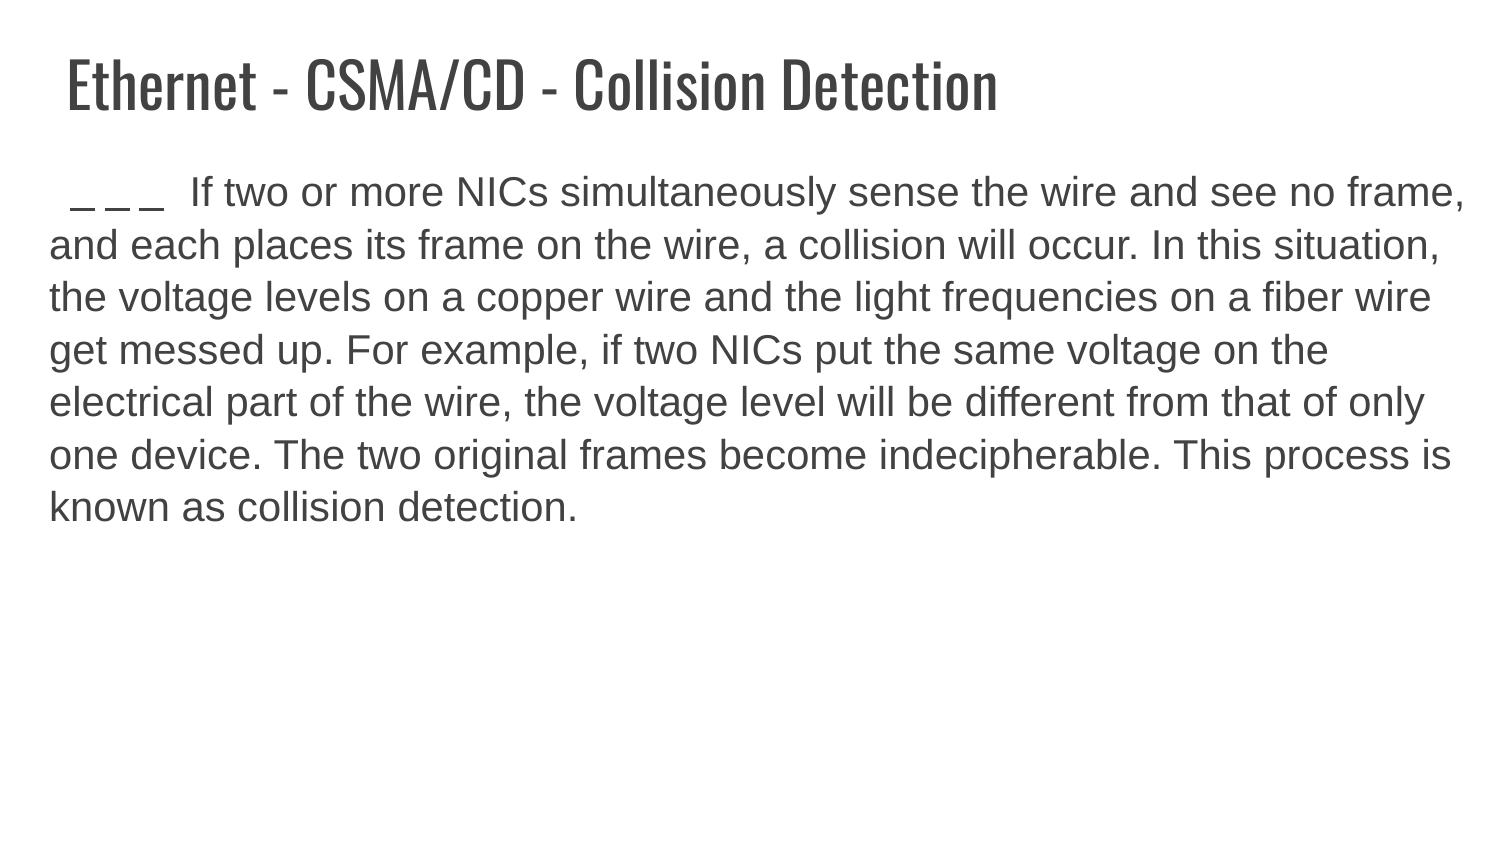

# Ethernet - CSMA/CD - Collision Detection
If two or more NICs simultaneously sense the wire and see no frame, and each places its frame on the wire, a collision will occur. In this situation, the voltage levels on a copper wire and the light frequencies on a fiber wire get messed up. For example, if two NICs put the same voltage on the electrical part of the wire, the voltage level will be different from that of only one device. The two original frames become indecipherable. This process is known as collision detection.